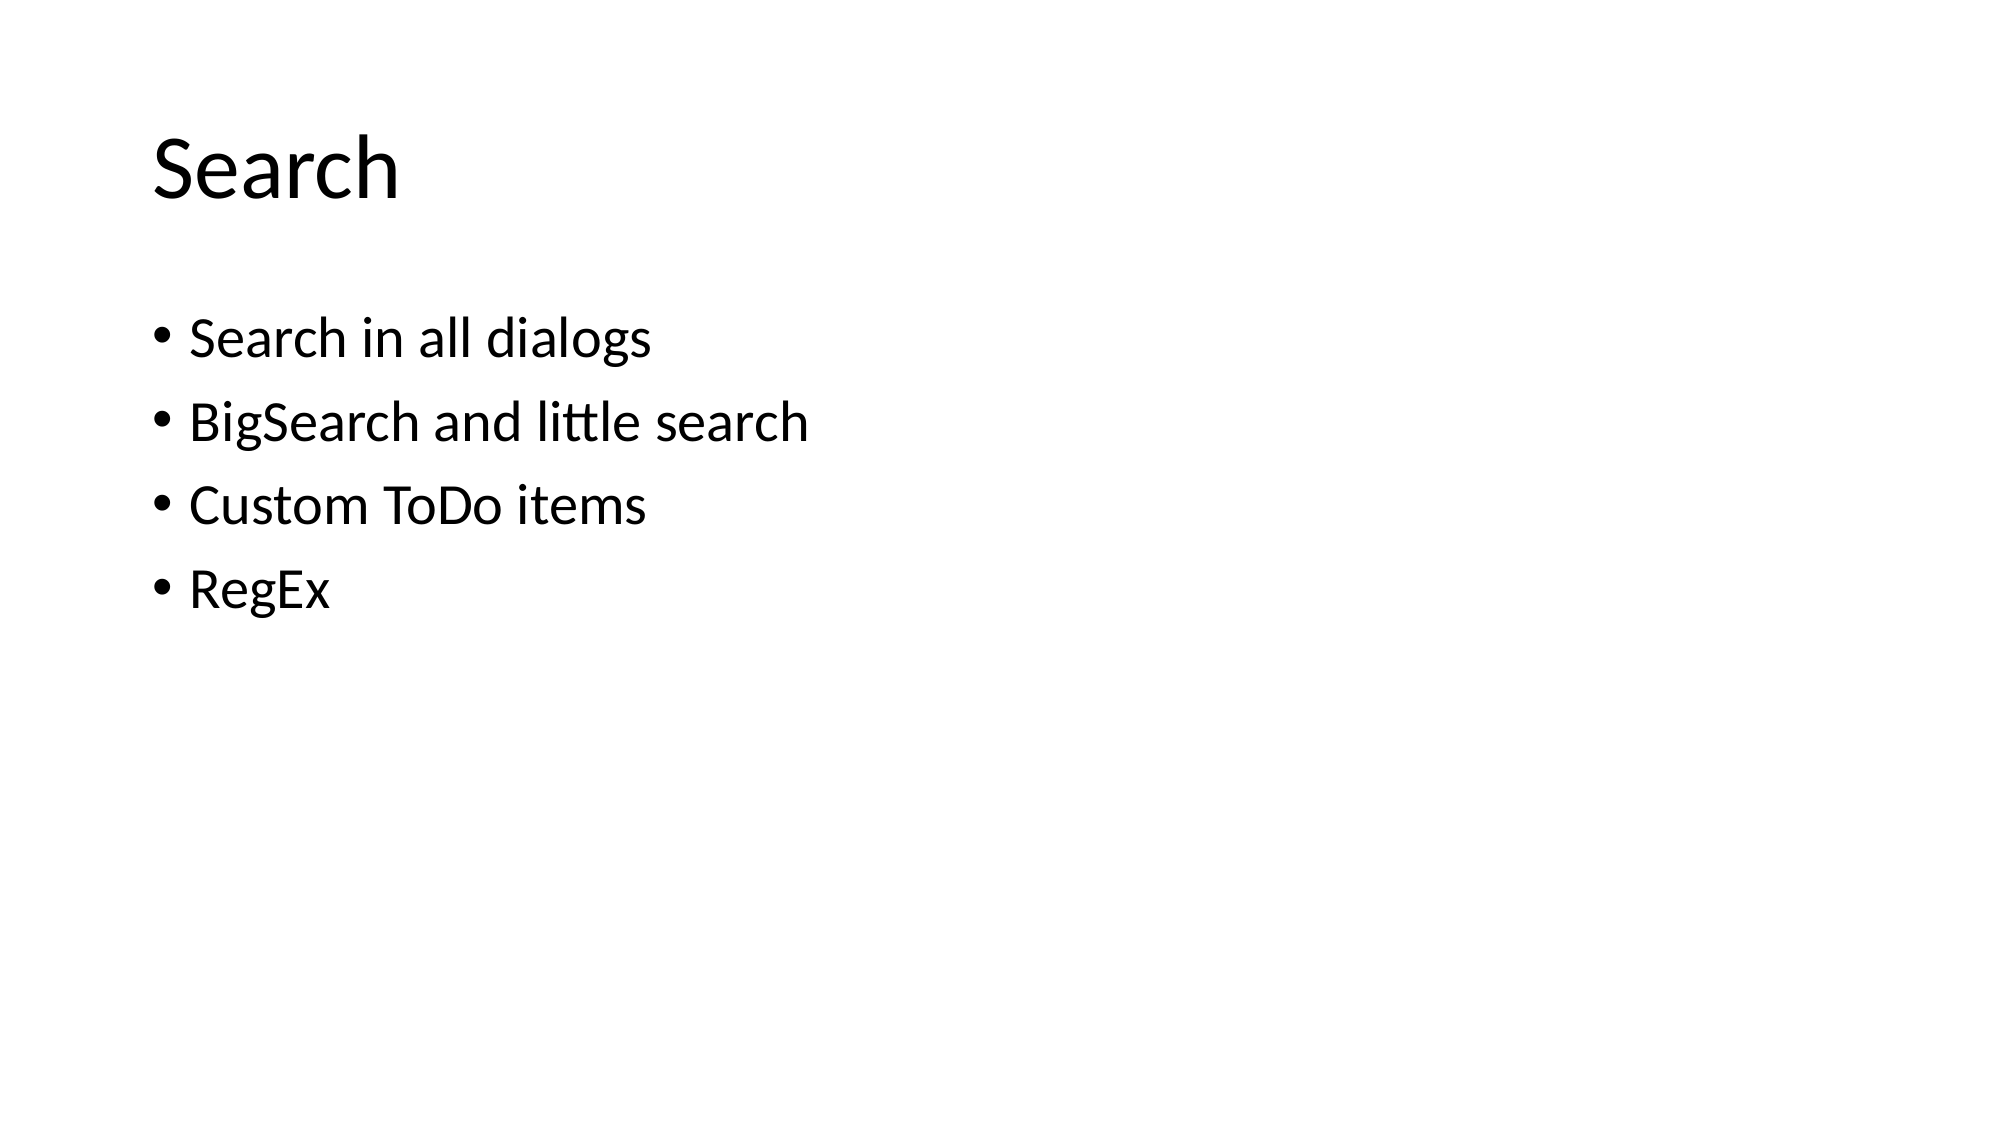

# Search
Search in all dialogs
BigSearch and little search
Custom ToDo items
RegEx